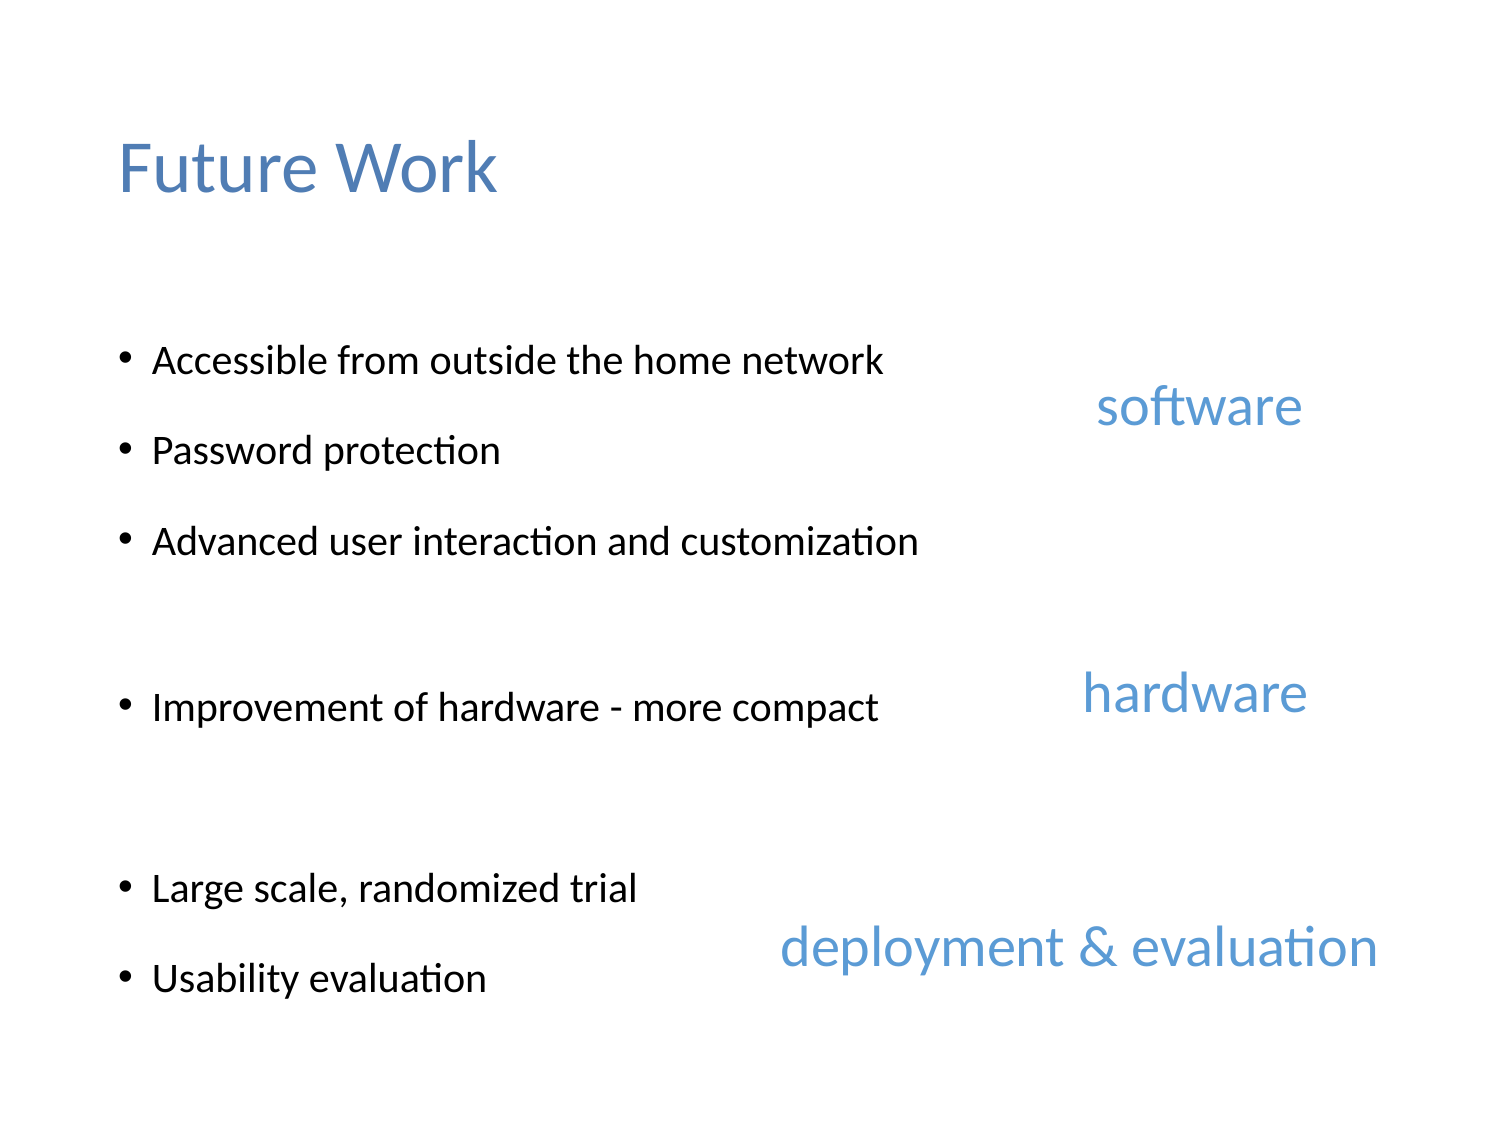

# Future Work
Accessible from outside the home network
Password protection
Advanced user interaction and customization
Improvement of hardware - more compact

Large scale, randomized trial
Usability evaluation

software
hardware

deployment & evaluation